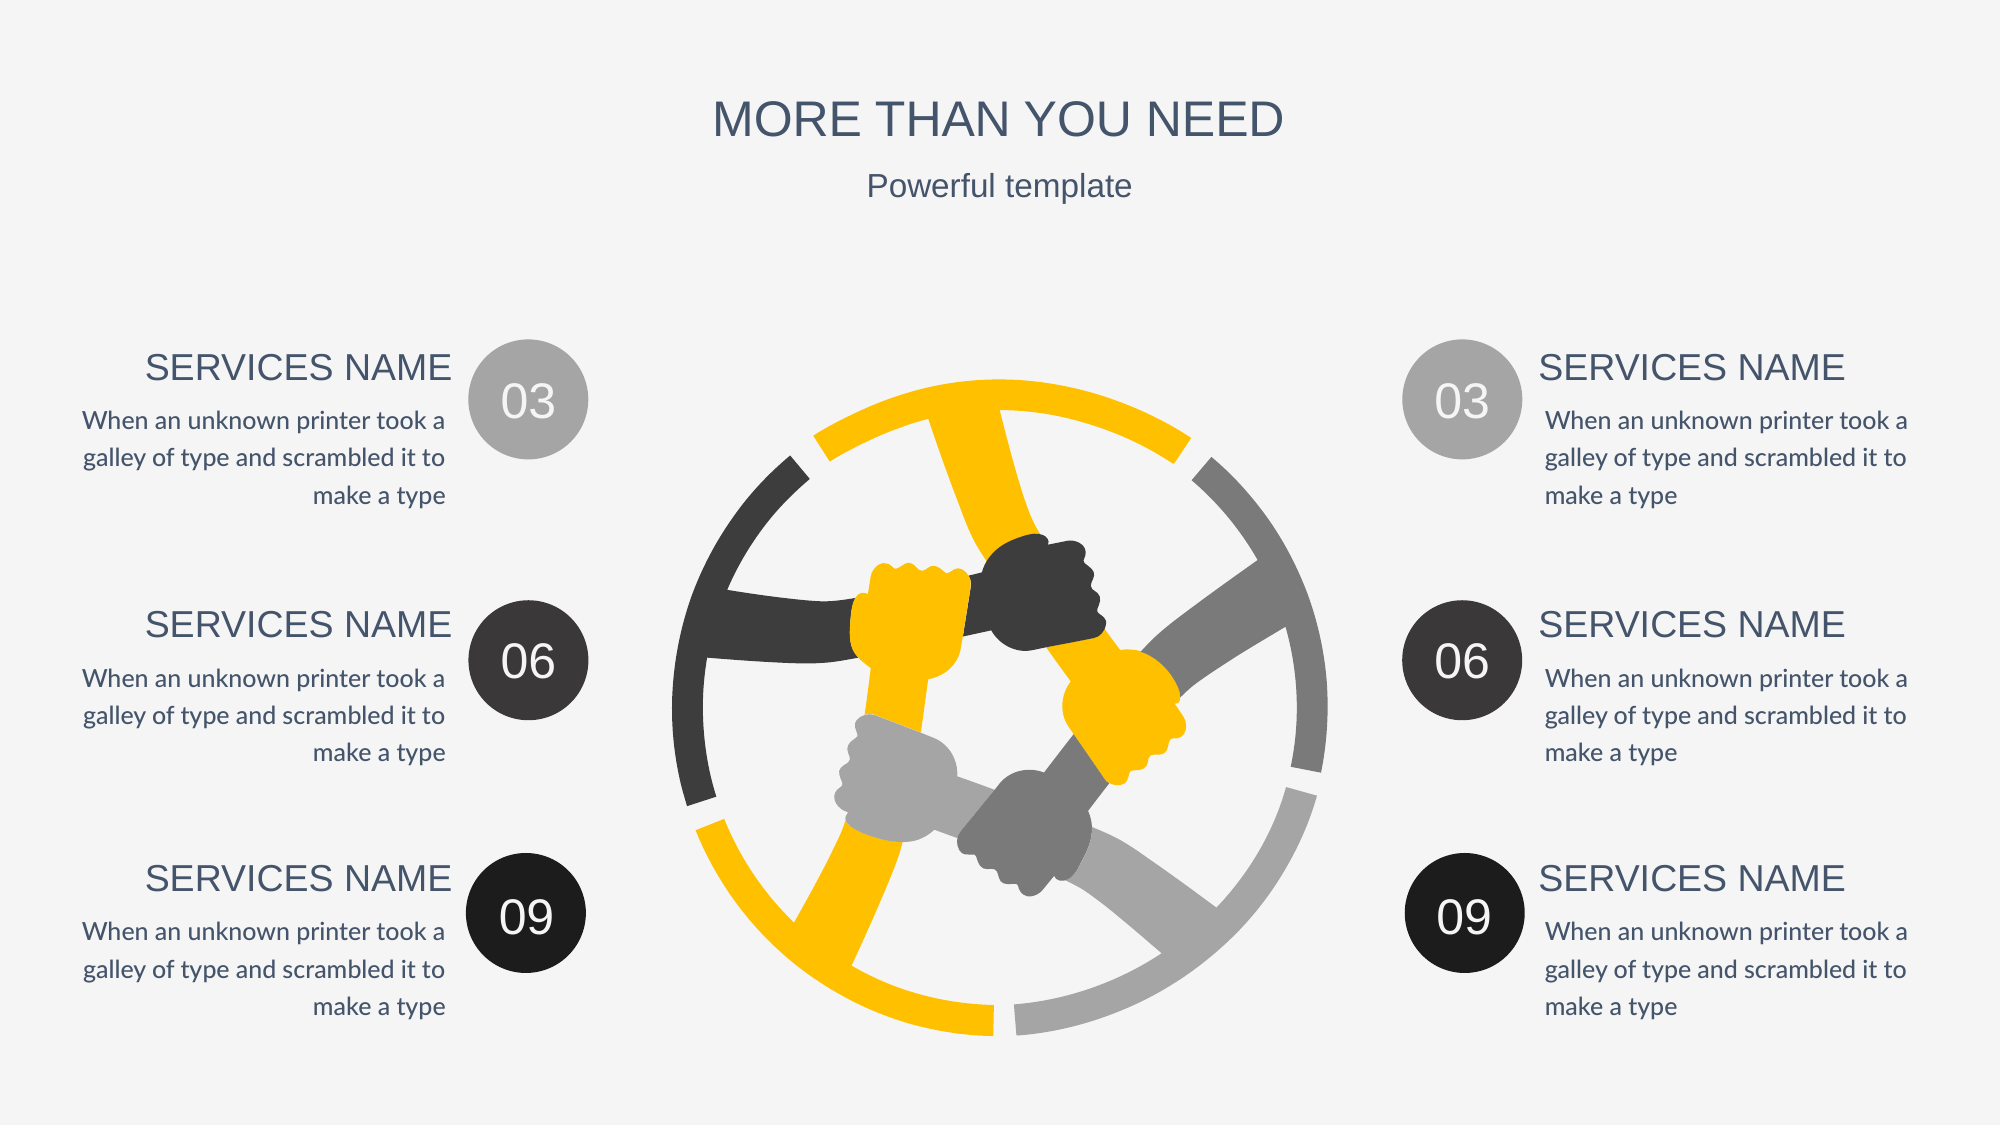

MORE THAN YOU NEED
Powerful template

SERVICES NAME
SERVICES NAME
03
03

When an unknown printer took a galley of type and scrambled it to make a type
When an unknown printer took a galley of type and scrambled it to make a type

SERVICES NAME
SERVICES NAME
06
06

When an unknown printer took a galley of type and scrambled it to make a type
When an unknown printer took a galley of type and scrambled it to make a type

SERVICES NAME
SERVICES NAME
09
09
When an unknown printer took a galley of type and scrambled it to make a type
When an unknown printer took a galley of type and scrambled it to make a type